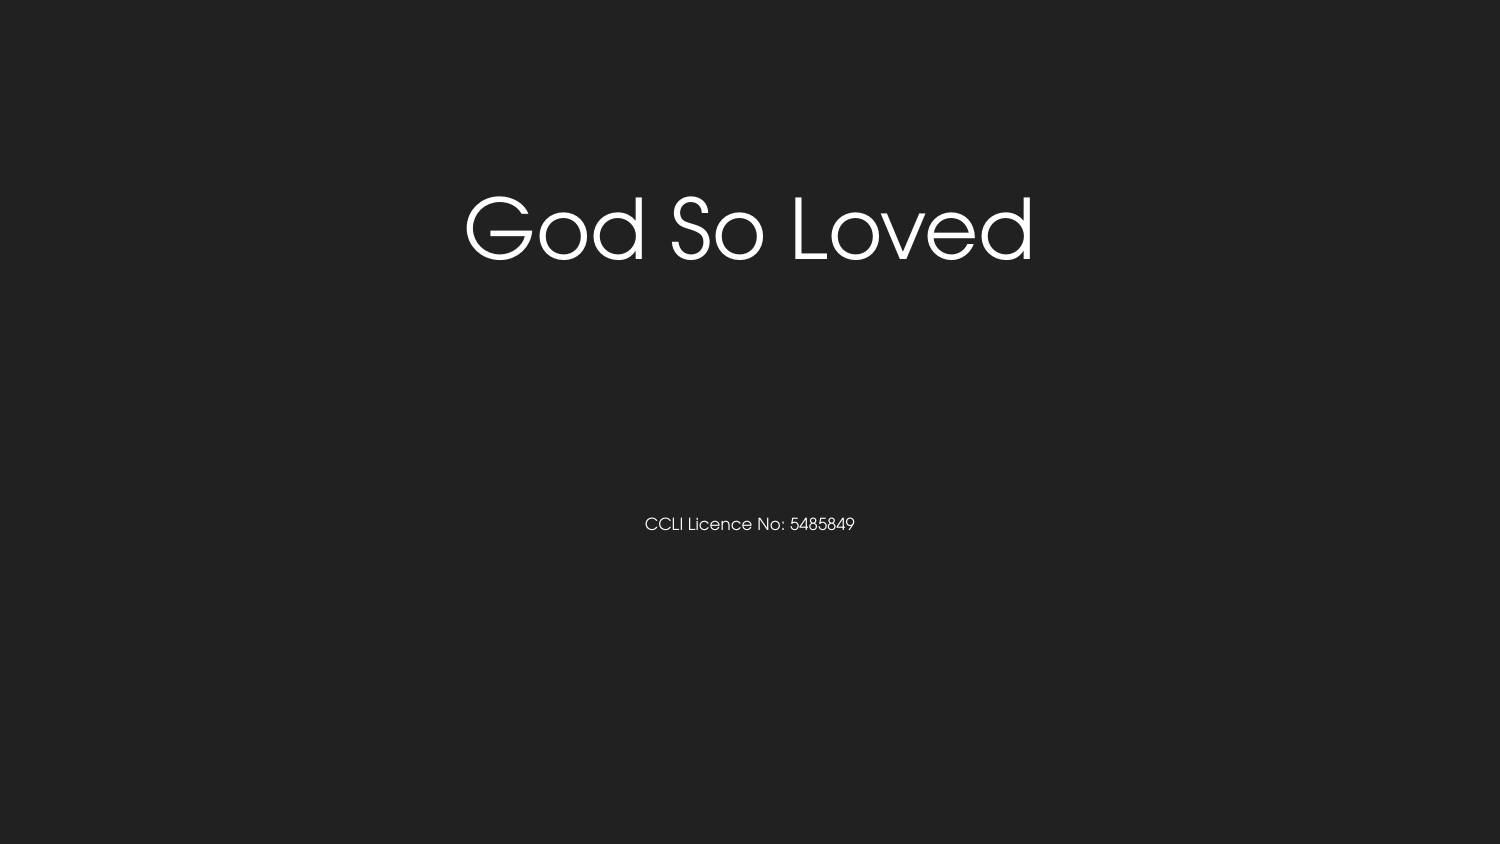

God So Loved
CCLI Licence No: 5485849